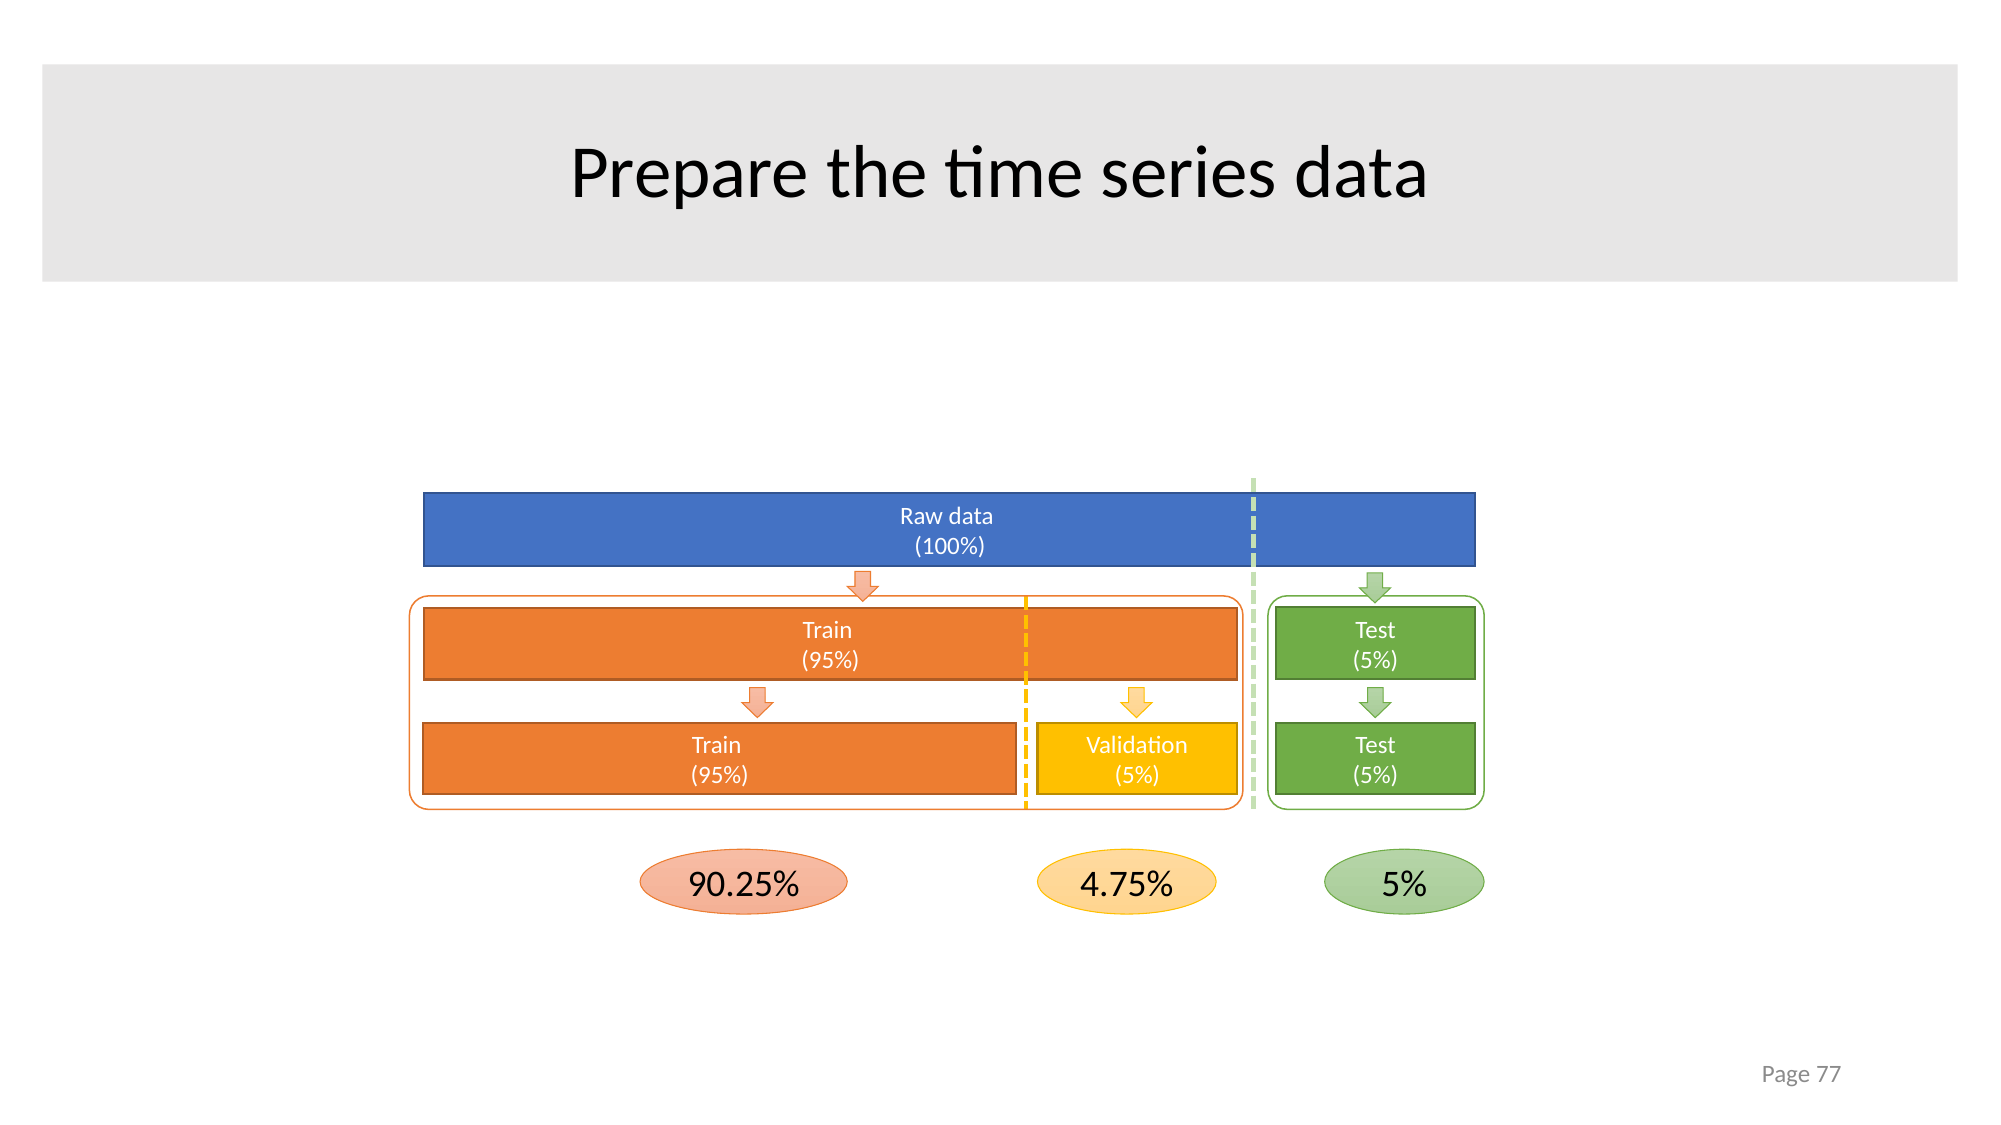

Prepare the time series data
Raw data
(100%)

Test
(5%)
Train
(95%)

Train
(95%)
Validation
(5%)
Test
(5%)
90.25%
4.75%
5%
Page 77